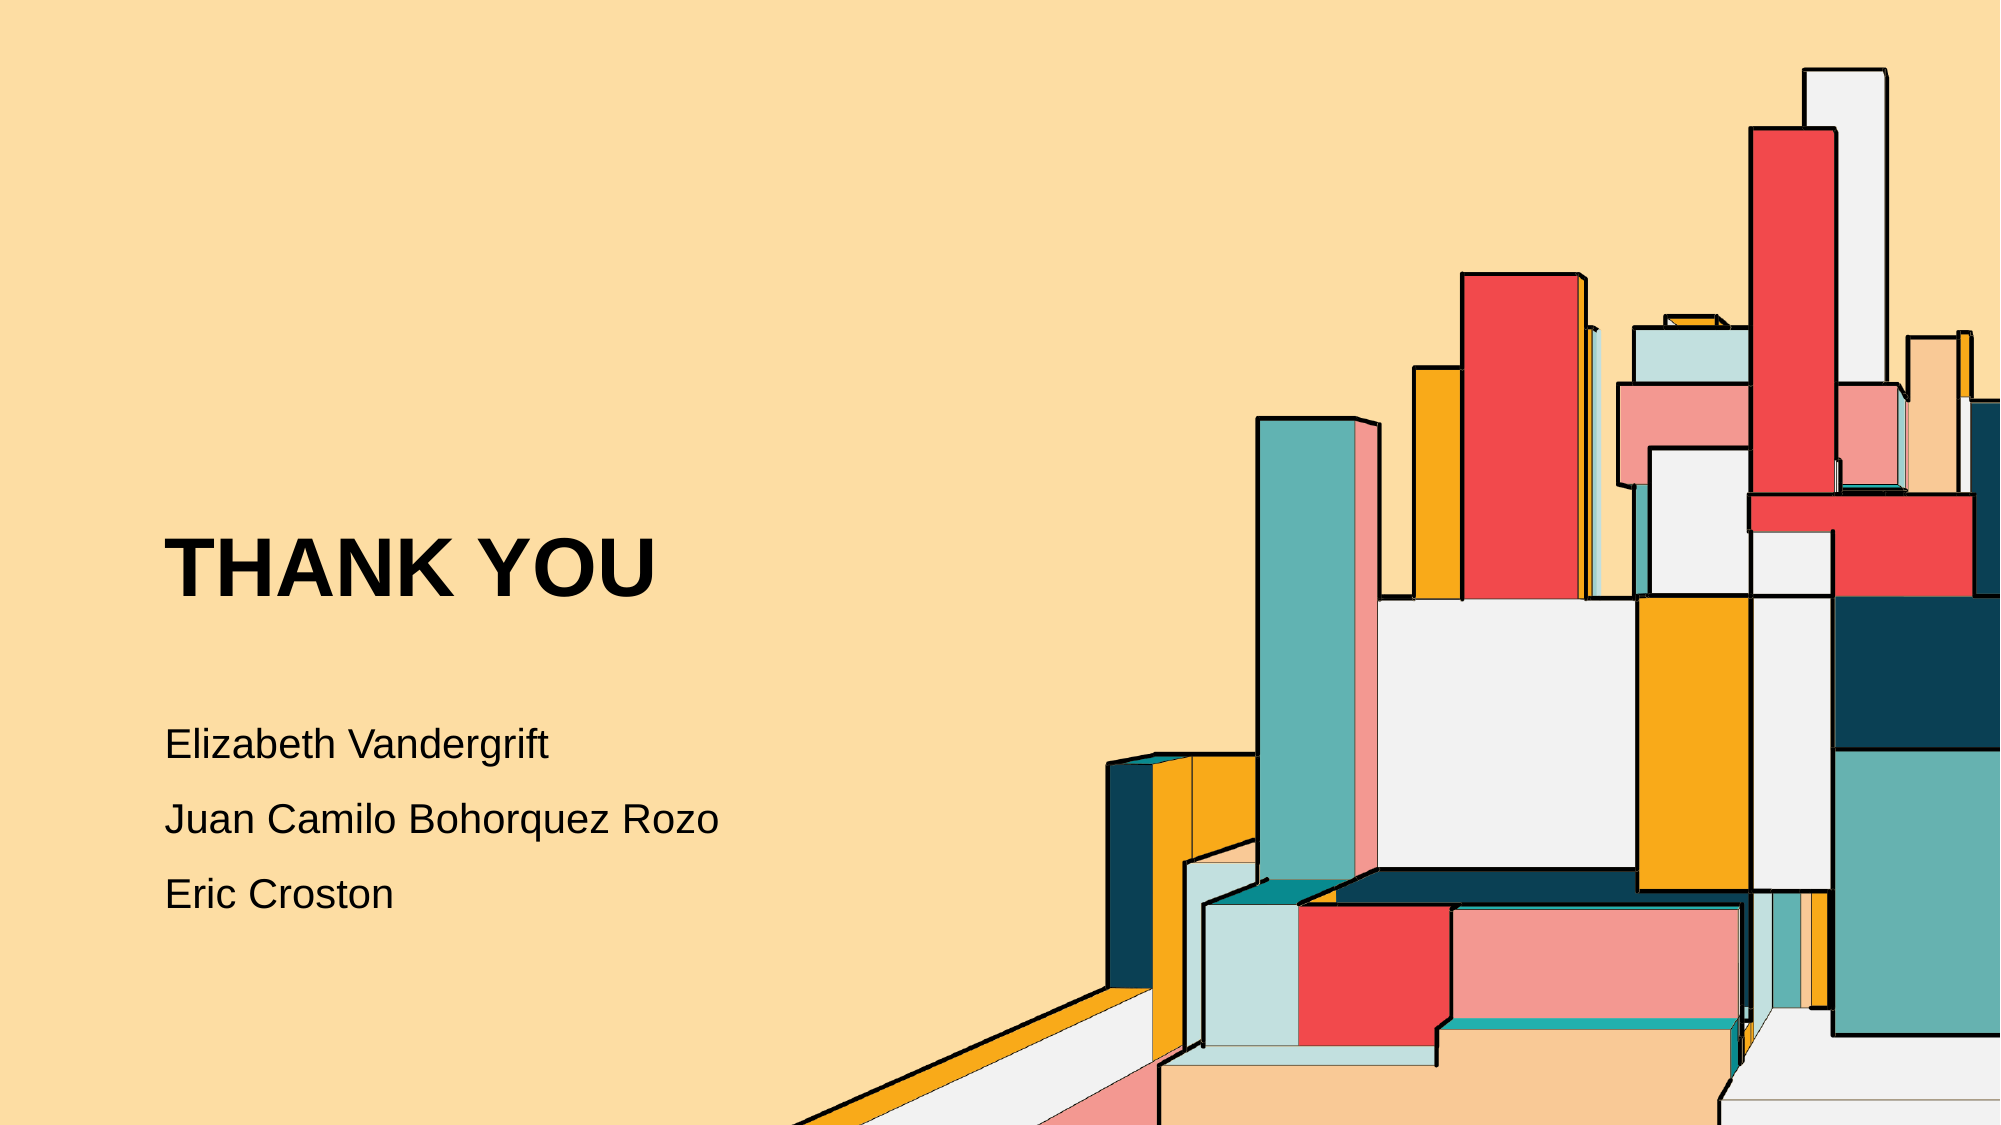

# Thank you
Elizabeth Vandergrift
Juan Camilo Bohorquez Rozo
Eric Croston